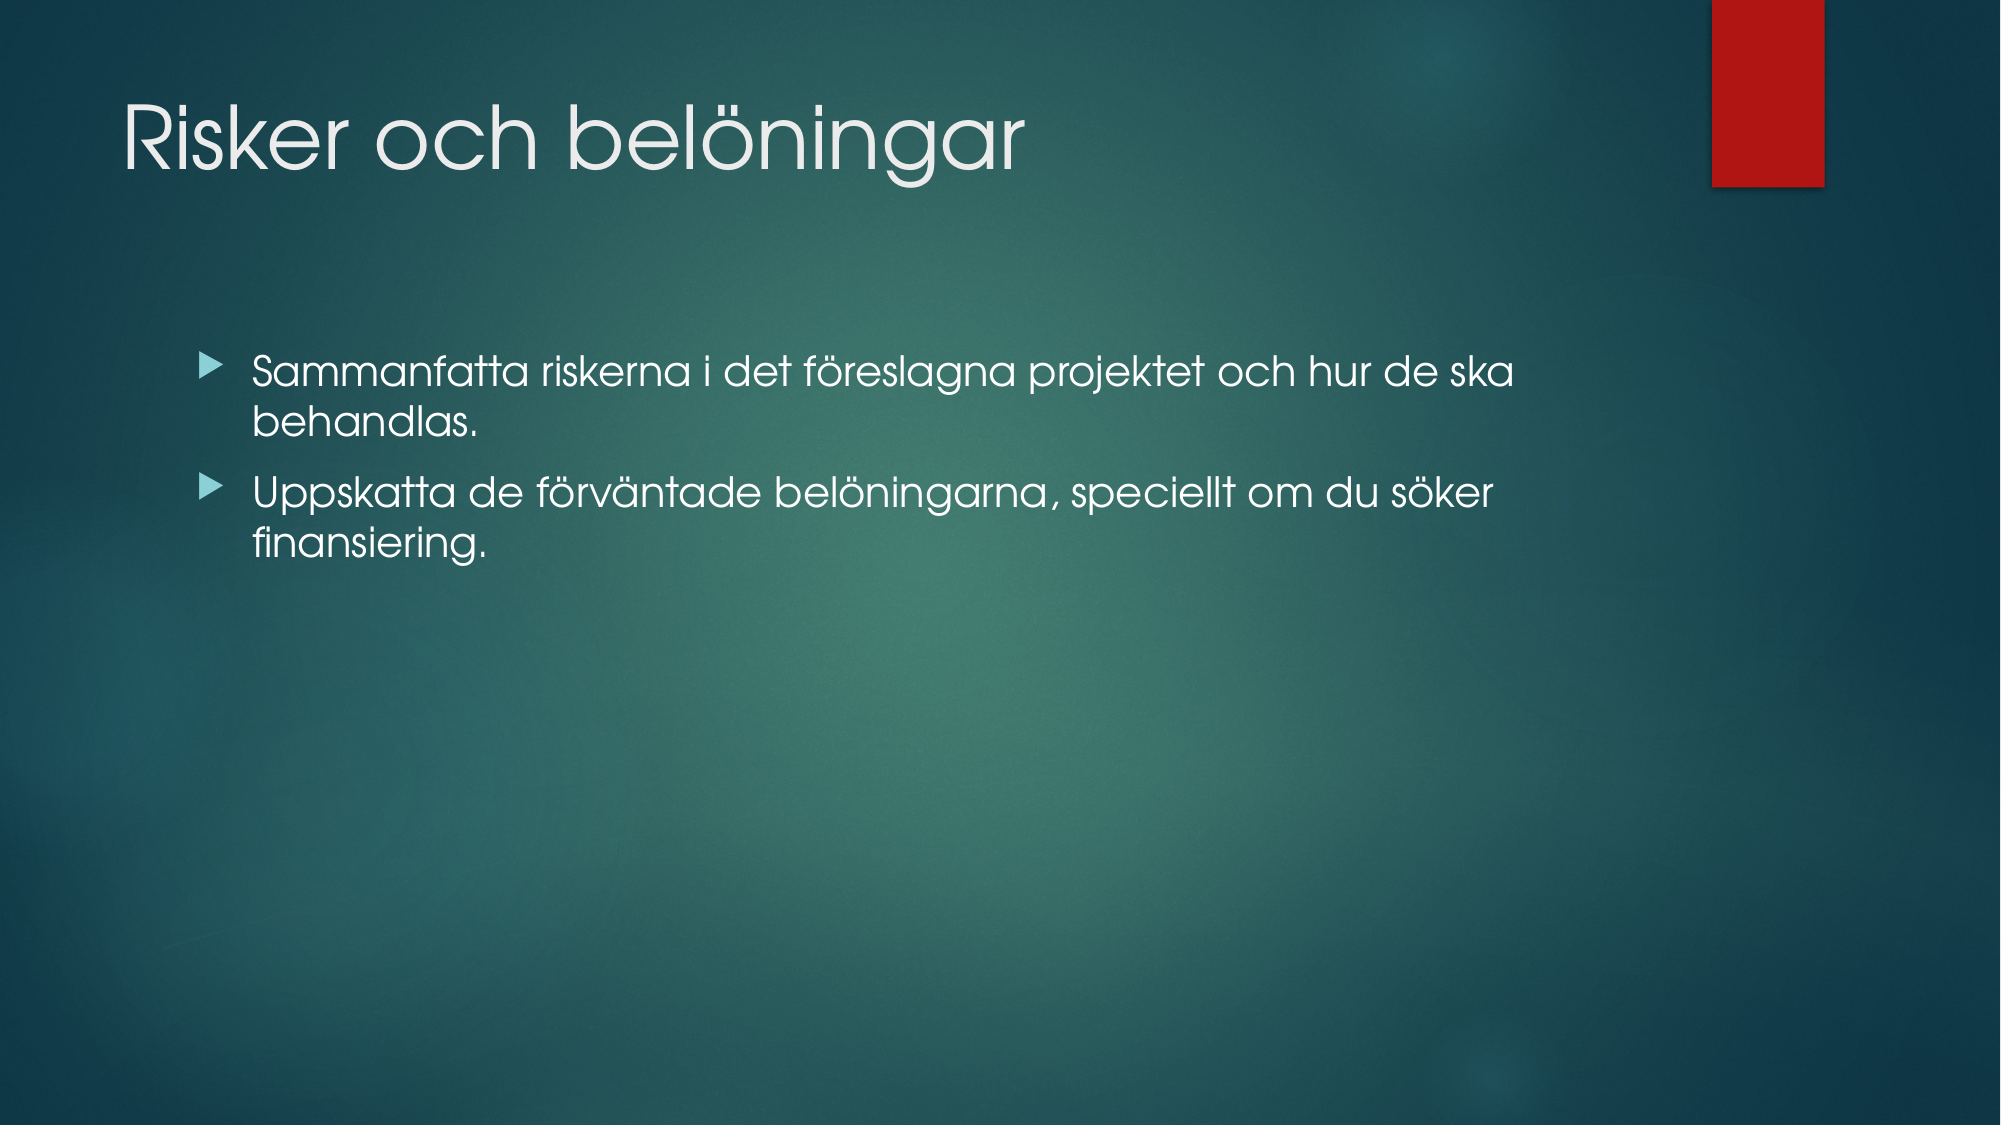

# Risker och belöningar
Sammanfatta riskerna i det föreslagna projektet och hur de ska behandlas.
Uppskatta de förväntade belöningarna, speciellt om du söker finansiering.